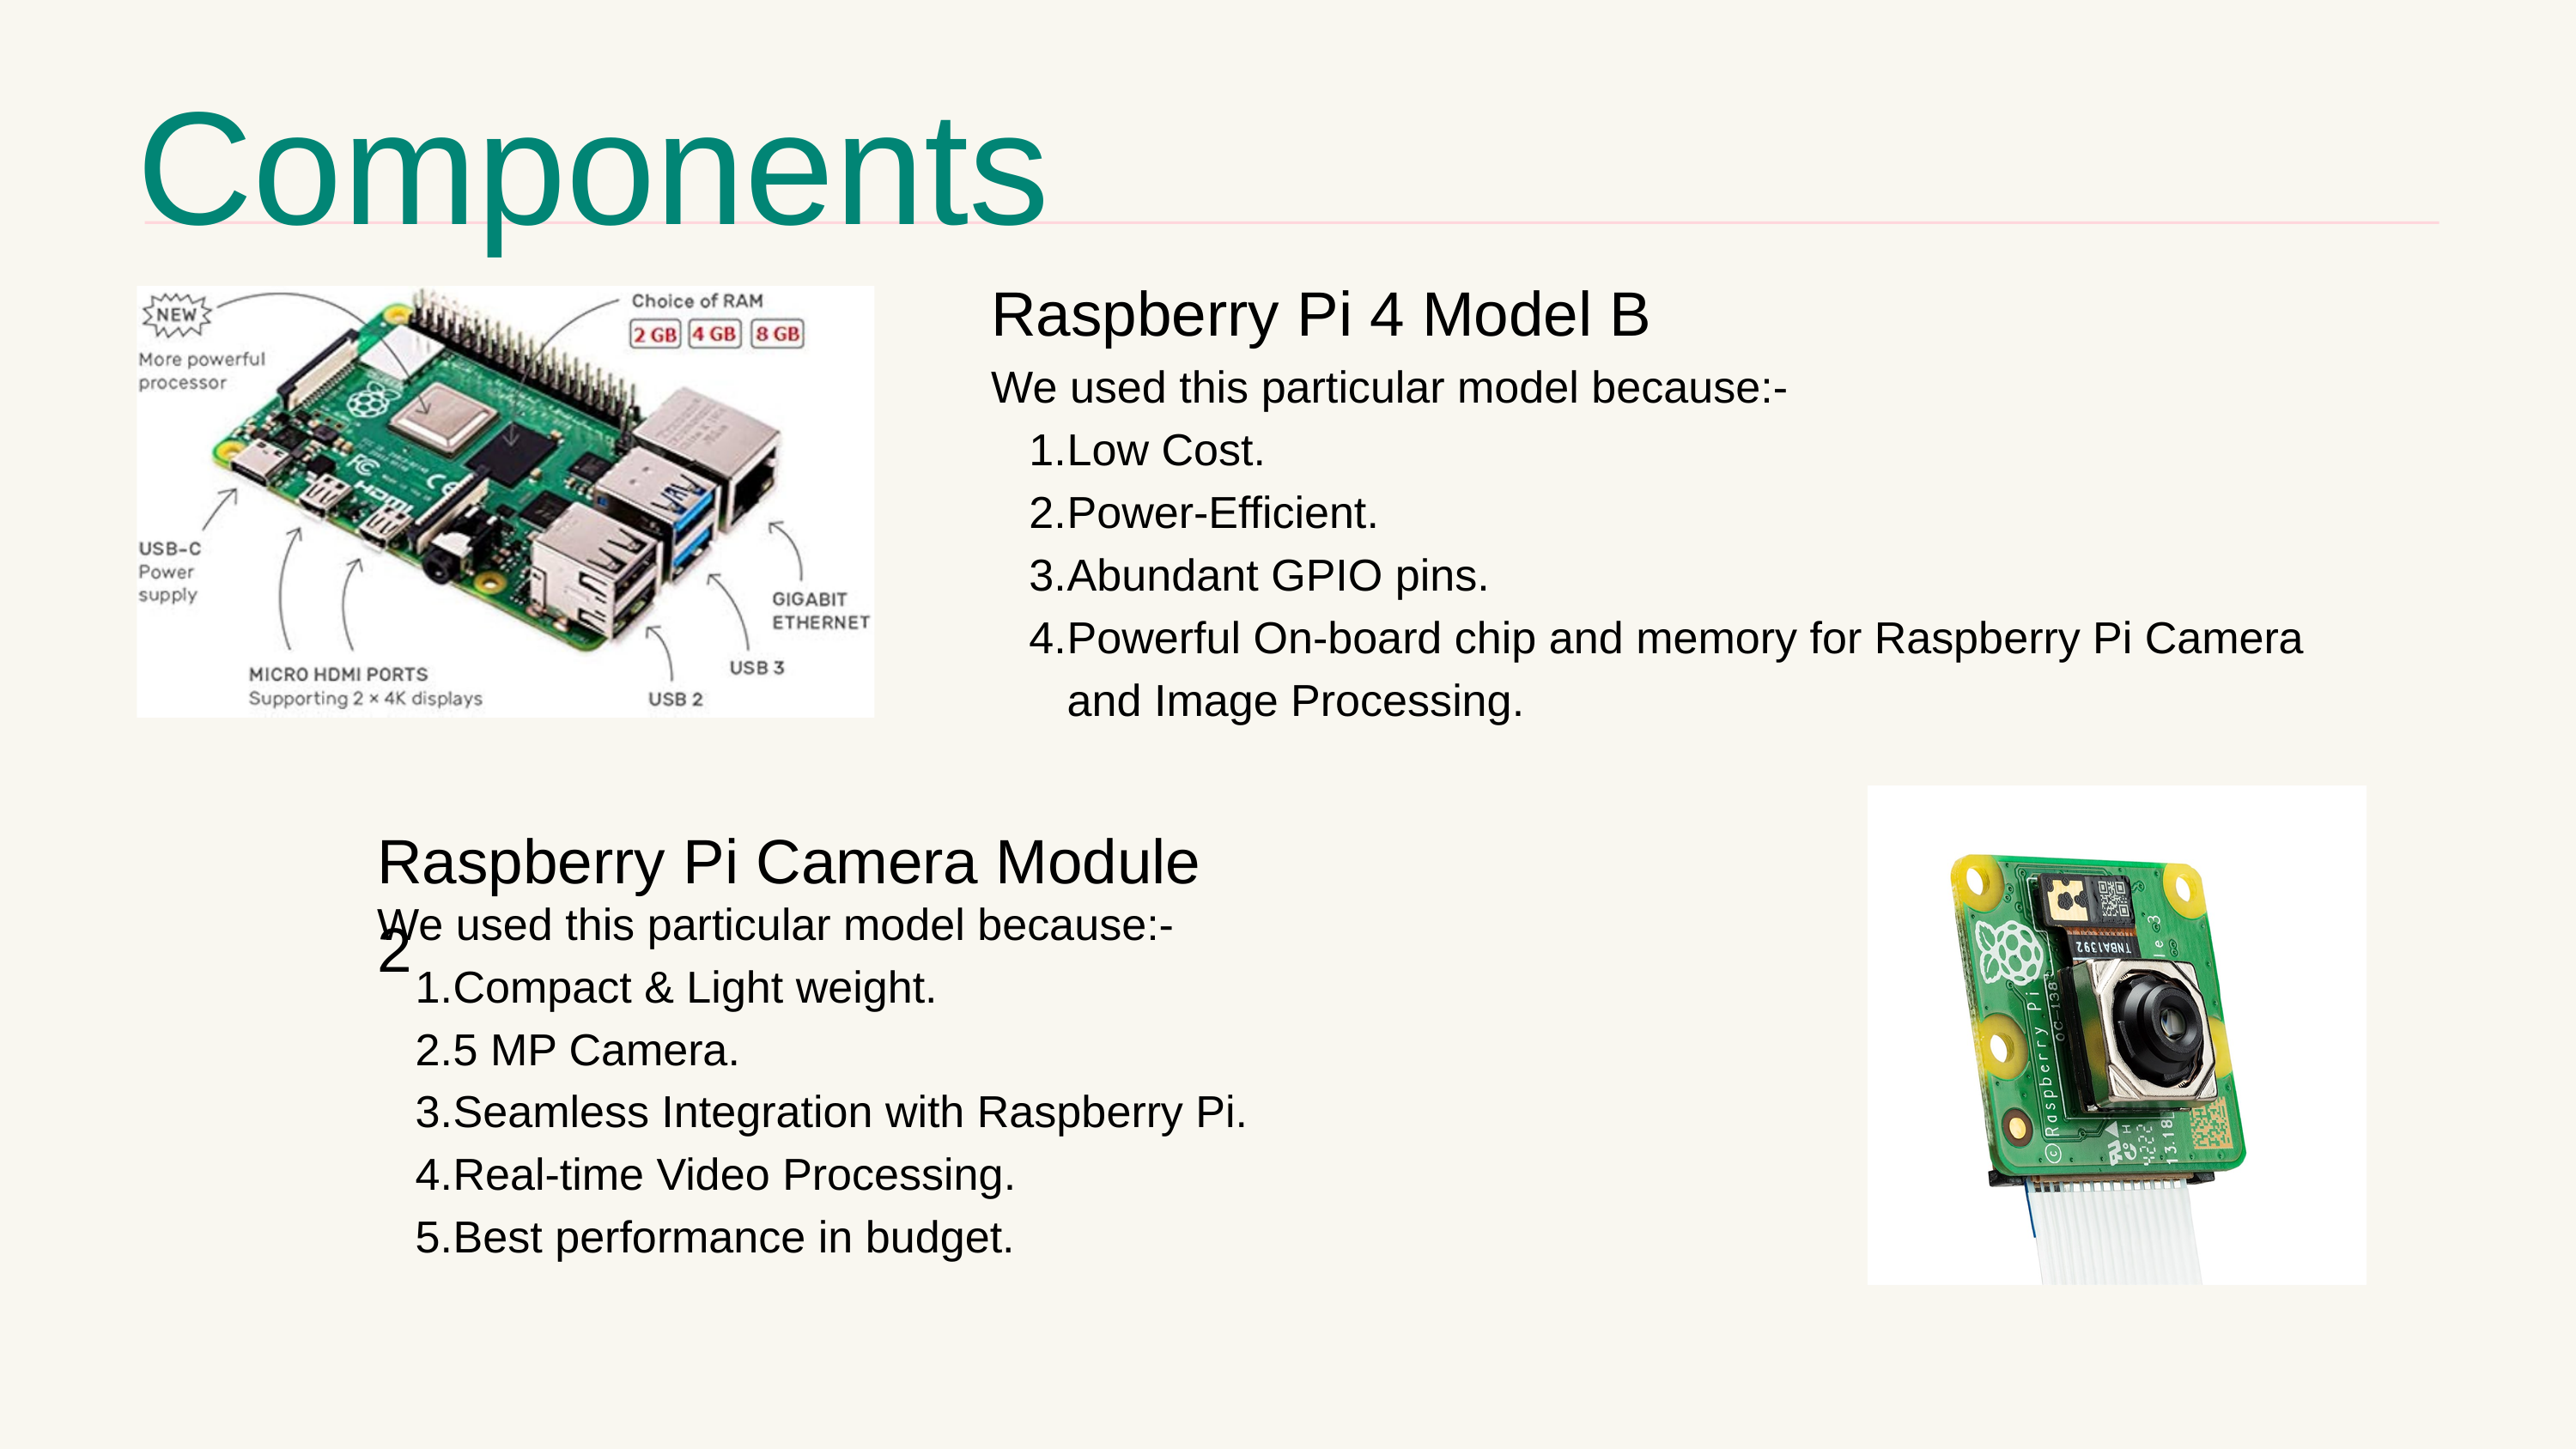

Components

Raspberry Pi 4 Model B

We used this particular model because:-
Low Cost.
Power-Efficient.
Abundant GPIO pins.
Powerful On-board chip and memory for Raspberry Pi Camera and Image Processing.

Raspberry Pi Camera Module 2
We used this particular model because:-
Compact & Light weight.
5 MP Camera.
Seamless Integration with Raspberry Pi.
Real-time Video Processing.
Best performance in budget.